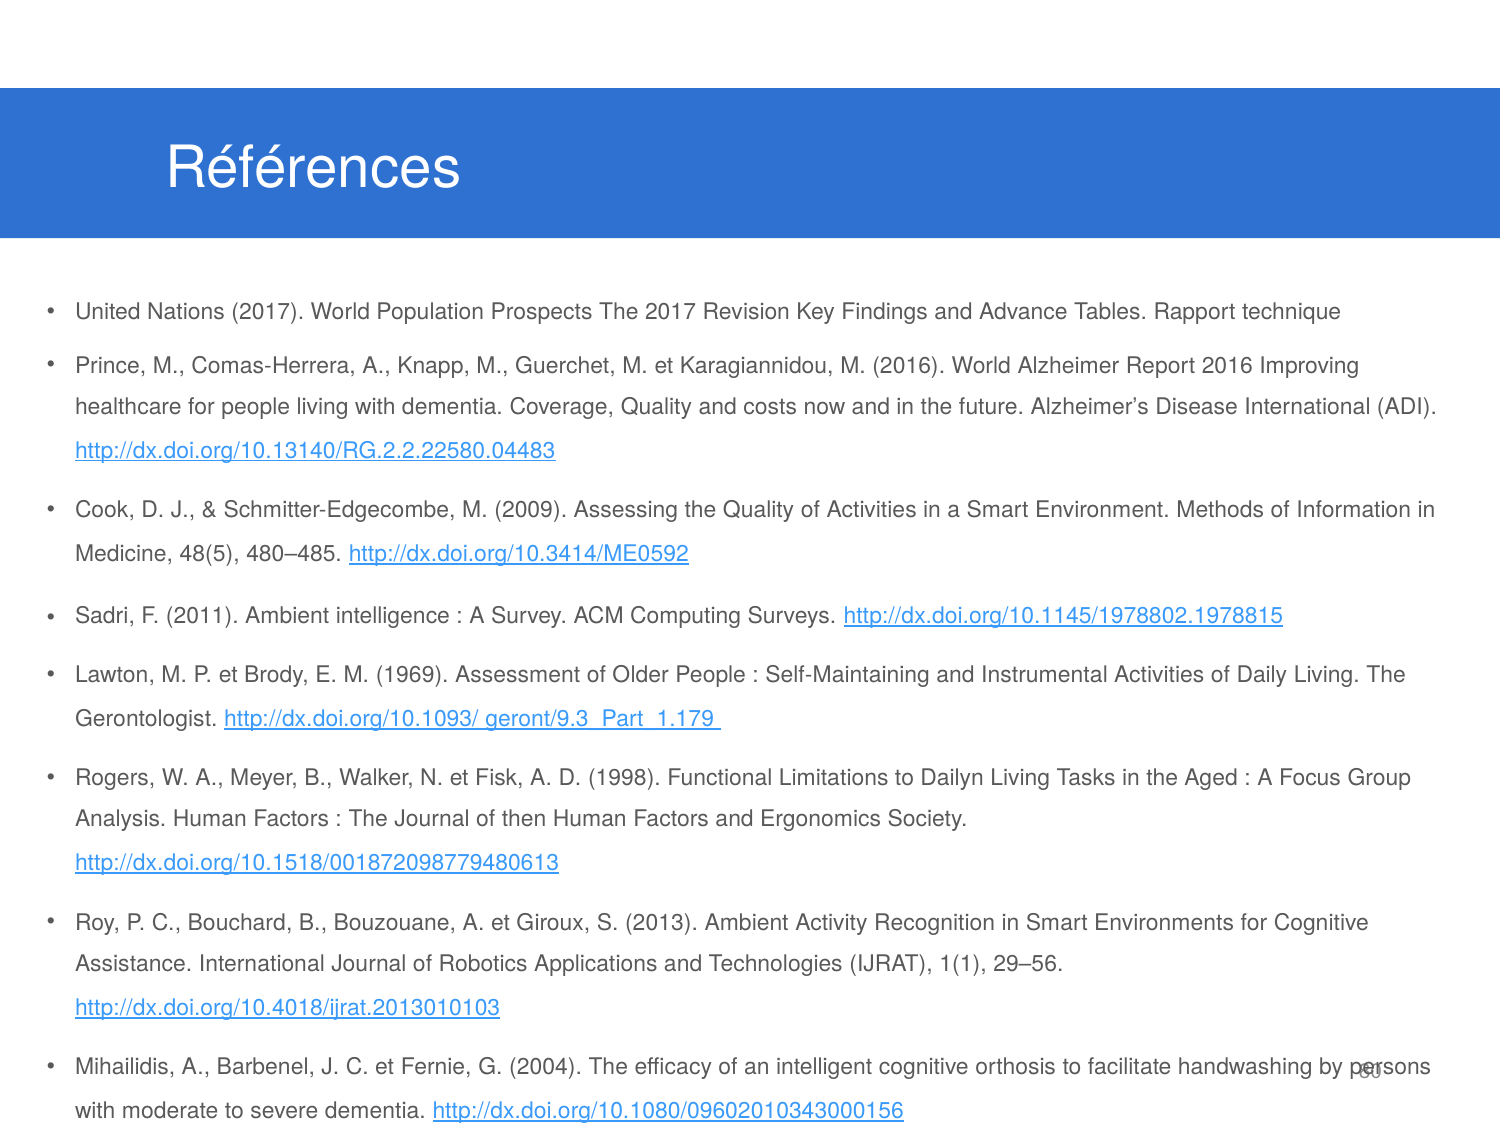

# Références
United Nations (2017). World Population Prospects The 2017 Revision Key Findings and Advance Tables. Rapport technique
Prince, M., Comas-Herrera, A., Knapp, M., Guerchet, M. et Karagiannidou, M. (2016). World Alzheimer Report 2016 Improving healthcare for people living with dementia. Coverage, Quality and costs now and in the future. Alzheimer’s Disease International (ADI). http://dx.doi.org/10.13140/RG.2.2.22580.04483
Cook, D. J., & Schmitter-Edgecombe, M. (2009). Assessing the Quality of Activities in a Smart Environment. Methods of Information in Medicine, 48(5), 480–485. http://dx.doi.org/10.3414/ME0592
Sadri, F. (2011). Ambient intelligence : A Survey. ACM Computing Surveys. http://dx.doi.org/10.1145/1978802.1978815
Lawton, M. P. et Brody, E. M. (1969). Assessment of Older People : Self-Maintaining and Instrumental Activities of Daily Living. The Gerontologist. http://dx.doi.org/10.1093/ geront/9.3_Part_1.179
Rogers, W. A., Meyer, B., Walker, N. et Fisk, A. D. (1998). Functional Limitations to Dailyn Living Tasks in the Aged : A Focus Group Analysis. Human Factors : The Journal of then Human Factors and Ergonomics Society. http://dx.doi.org/10.1518/001872098779480613
Roy, P. C., Bouchard, B., Bouzouane, A. et Giroux, S. (2013). Ambient Activity Recognition in Smart Environments for Cognitive Assistance. International Journal of Robotics Applications and Technologies (IJRAT), 1(1), 29–56. http://dx.doi.org/10.4018/ijrat.2013010103
Mihailidis, A., Barbenel, J. C. et Fernie, G. (2004). The efficacy of an intelligent cognitive orthosis to facilitate handwashing by persons with moderate to severe dementia. http://dx.doi.org/10.1080/09602010343000156
80